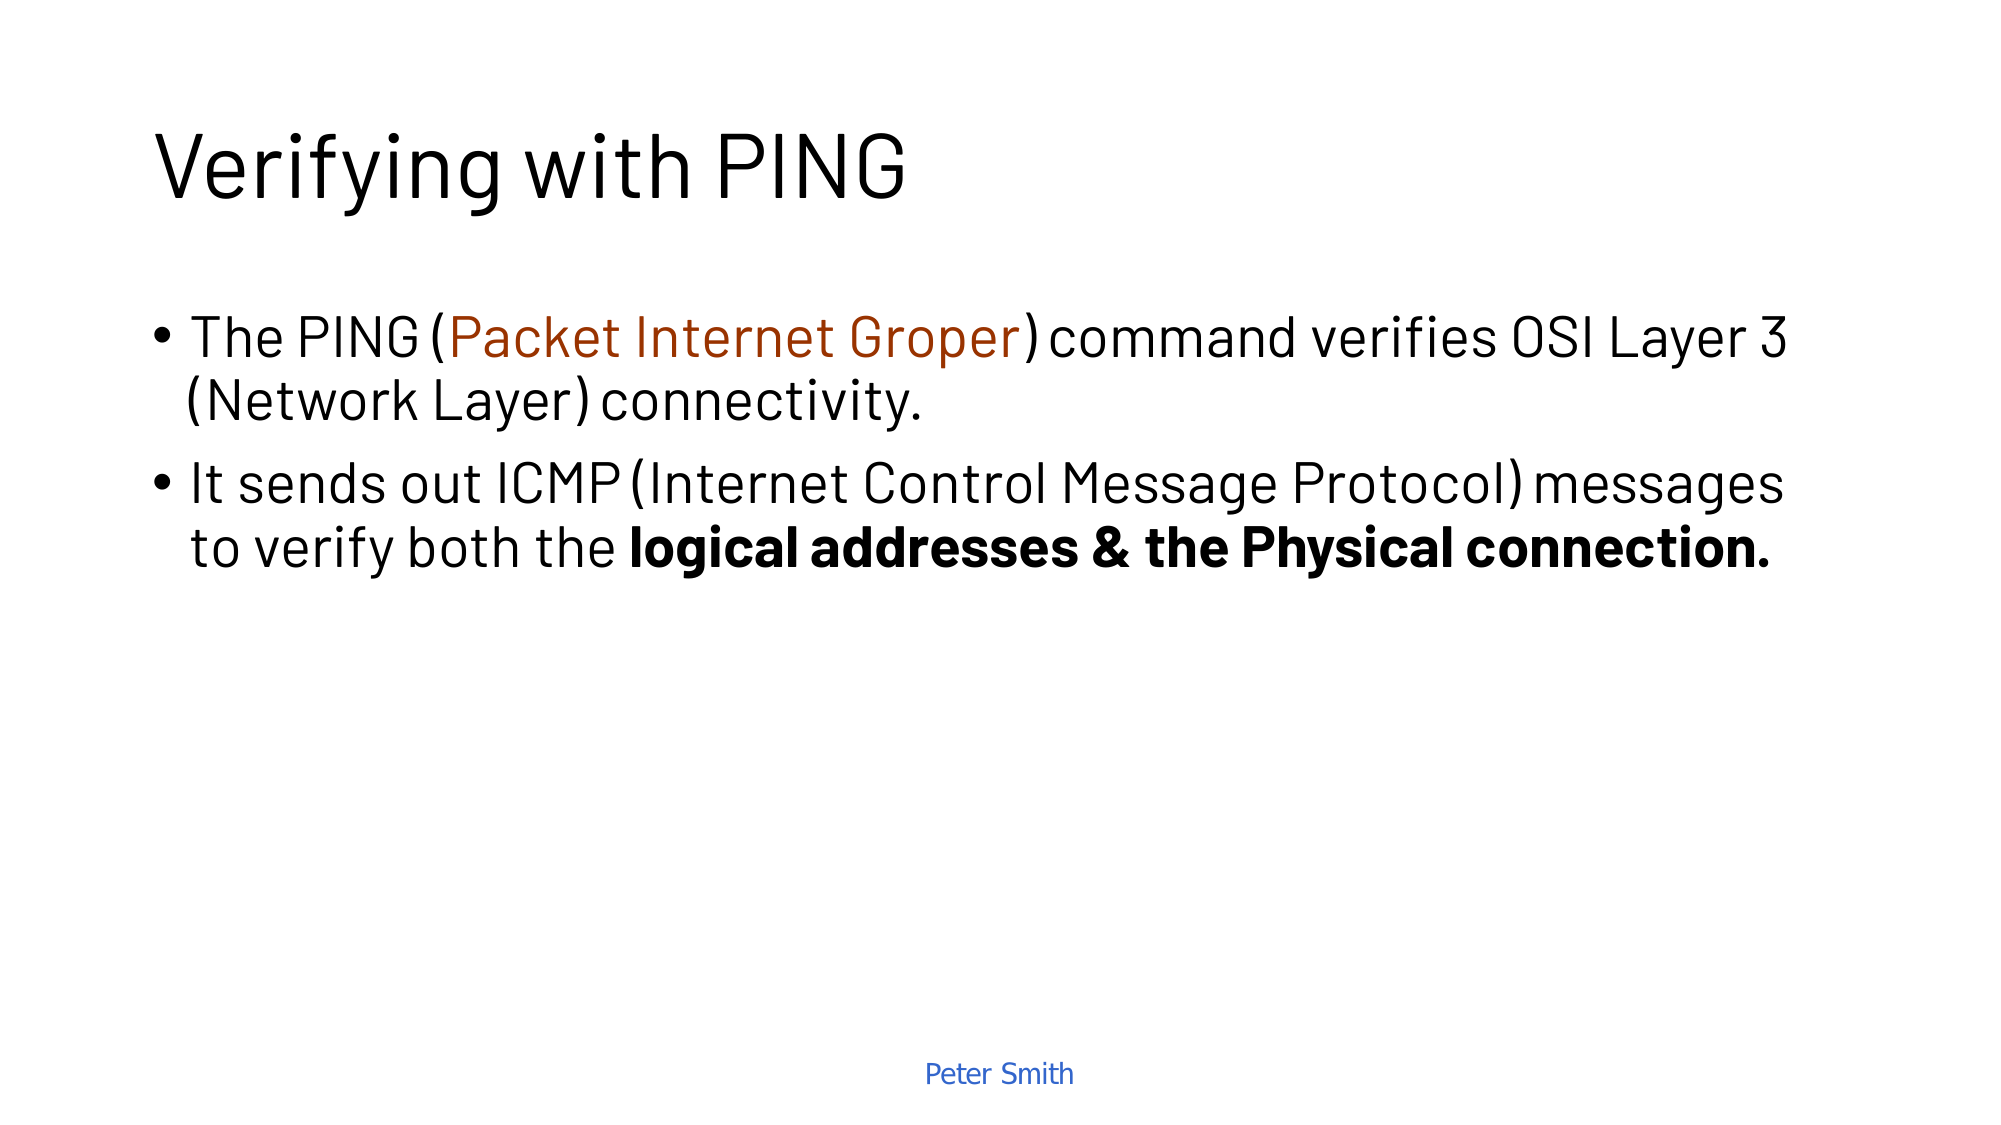

# Verifying with PING
The PING (Packet Internet Groper) command verifies OSI Layer 3 (Network Layer) connectivity.
It sends out ICMP (Internet Control Message Protocol) messages to verify both the logical addresses & the Physical connection.
Peter Smith
97